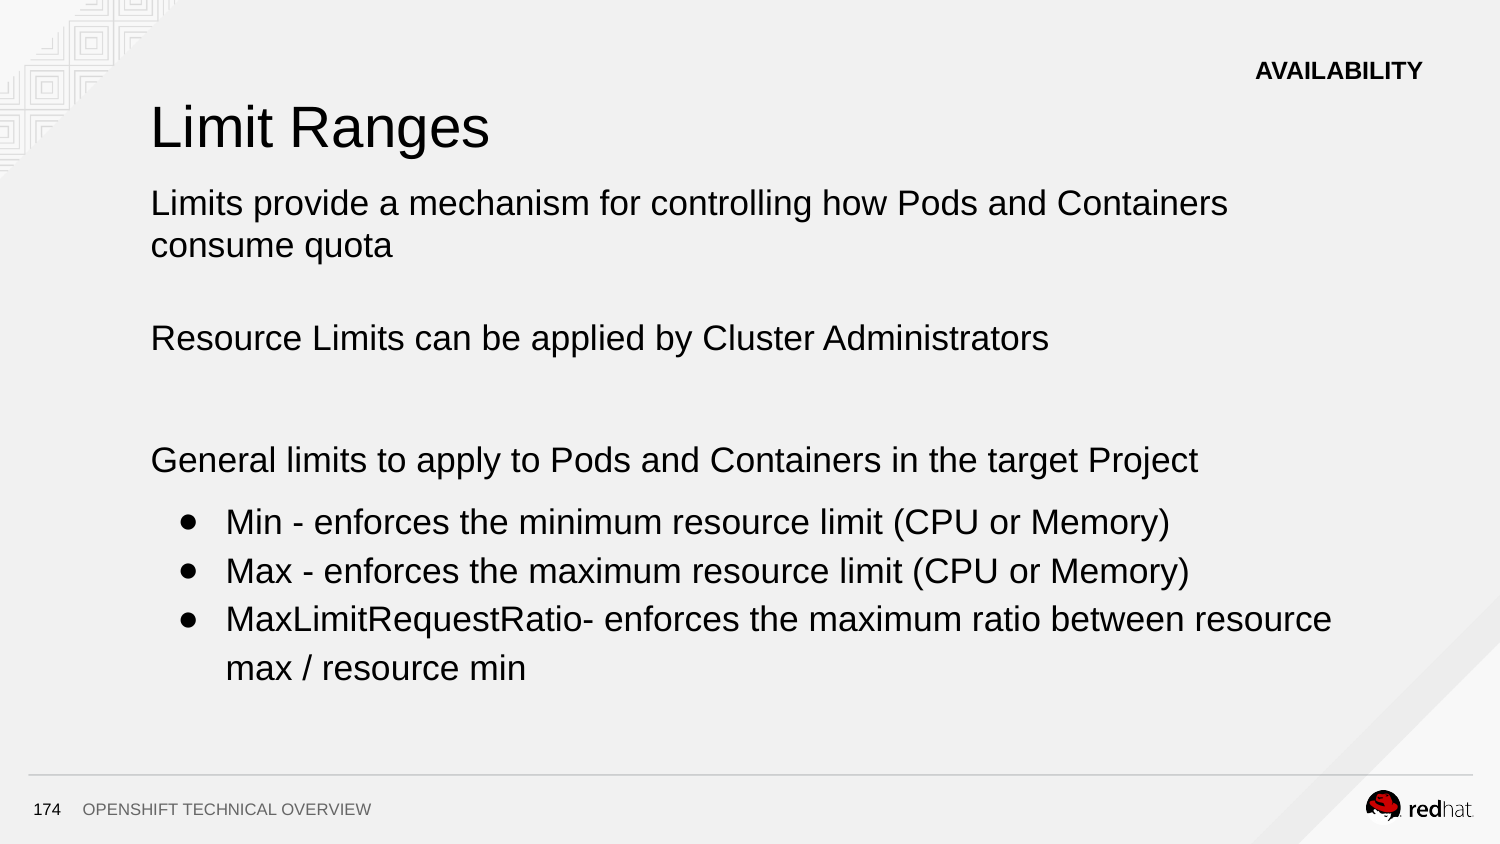

# Limit Ranges
AVAILABILITY
Limits provide a mechanism for controlling how Pods and Containers consume quota
Resource Limits can be applied by Cluster Administrators

General limits to apply to Pods and Containers in the target Project
Min - enforces the minimum resource limit (CPU or Memory)
Max - enforces the maximum resource limit (CPU or Memory)
MaxLimitRequestRatio- enforces the maximum ratio between resource max / resource min
174